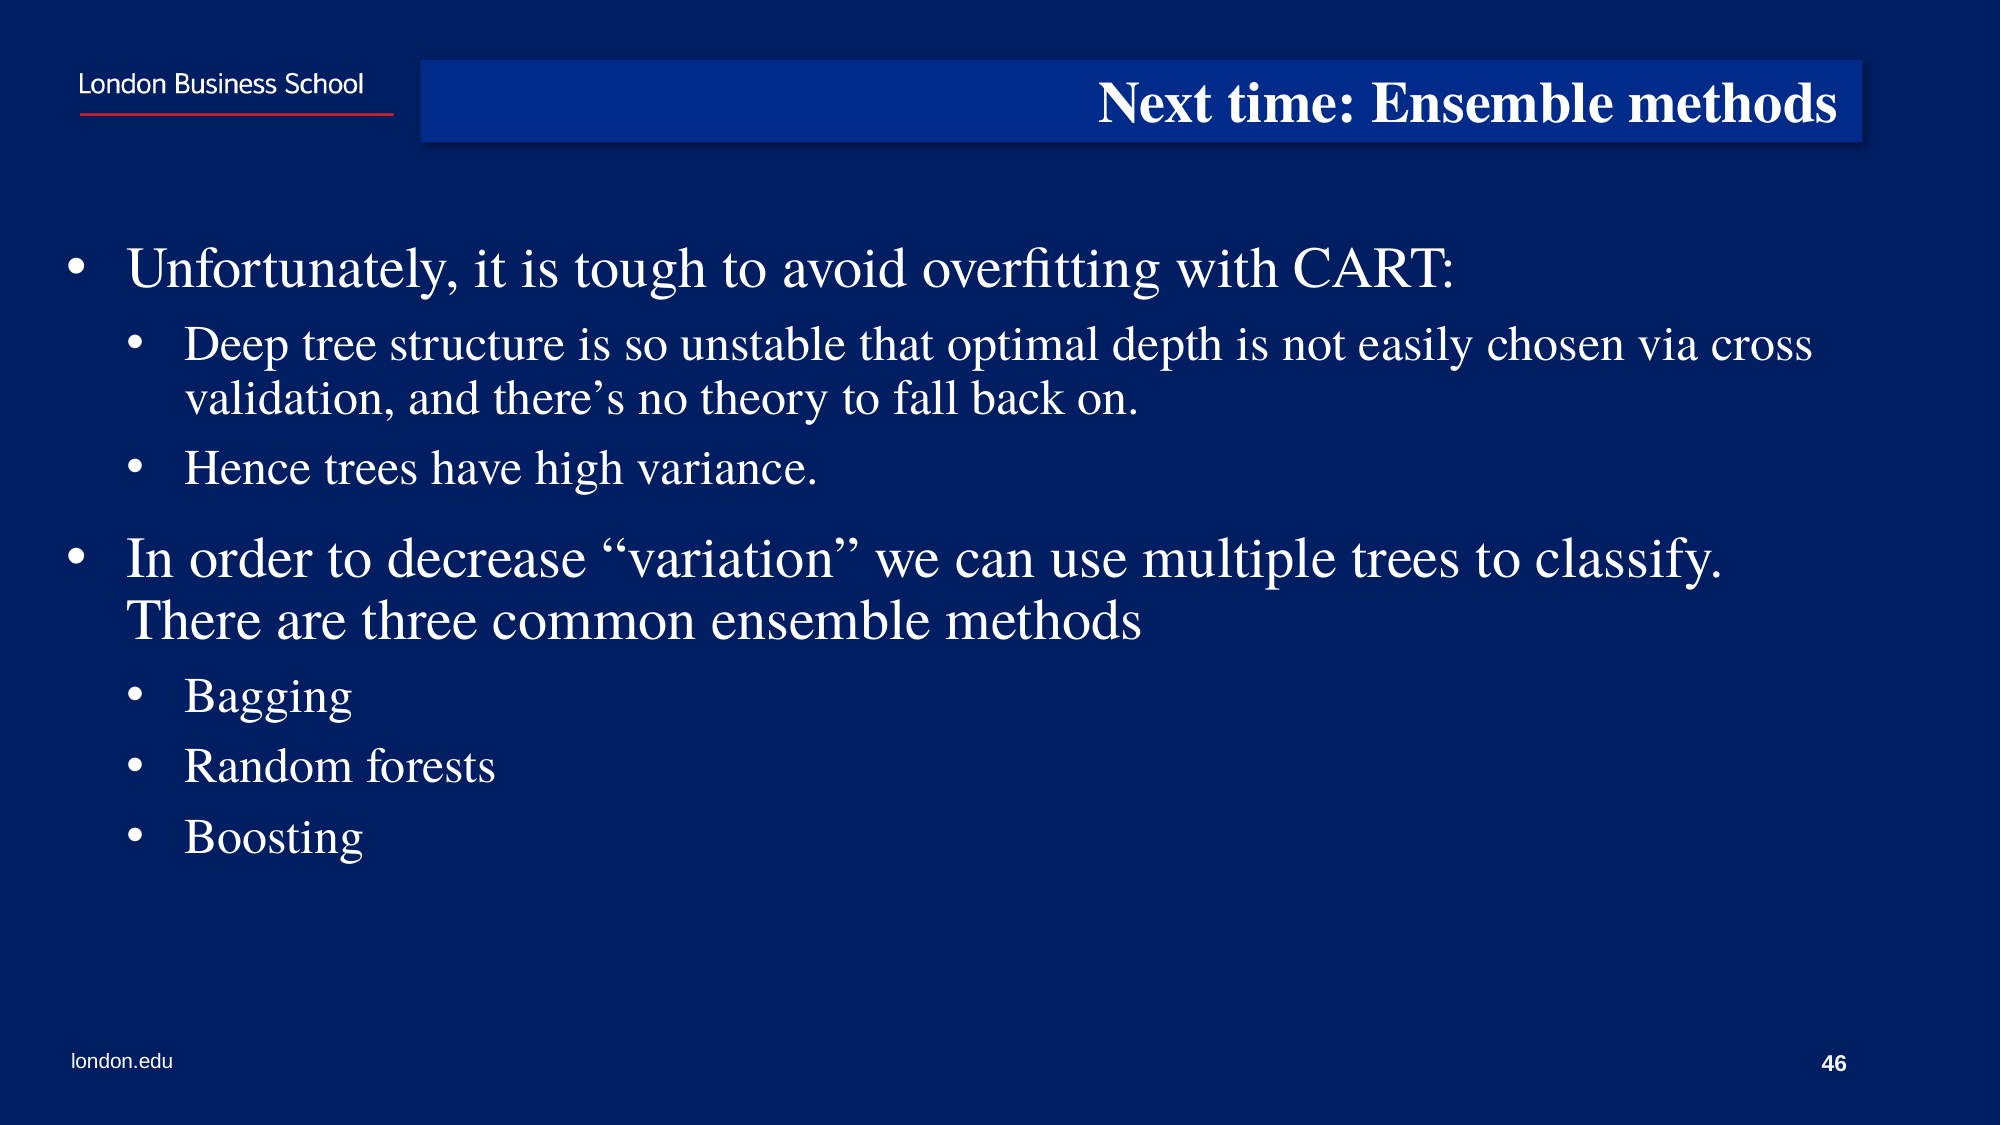

# Next time: Ensemble methods
Unfortunately, it is tough to avoid overfitting with CART:
Deep tree structure is so unstable that optimal depth is not easily chosen via cross validation, and there’s no theory to fall back on.
Hence trees have high variance.
In order to decrease “variation” we can use multiple trees to classify. There are three common ensemble methods
Bagging
Random forests
Boosting